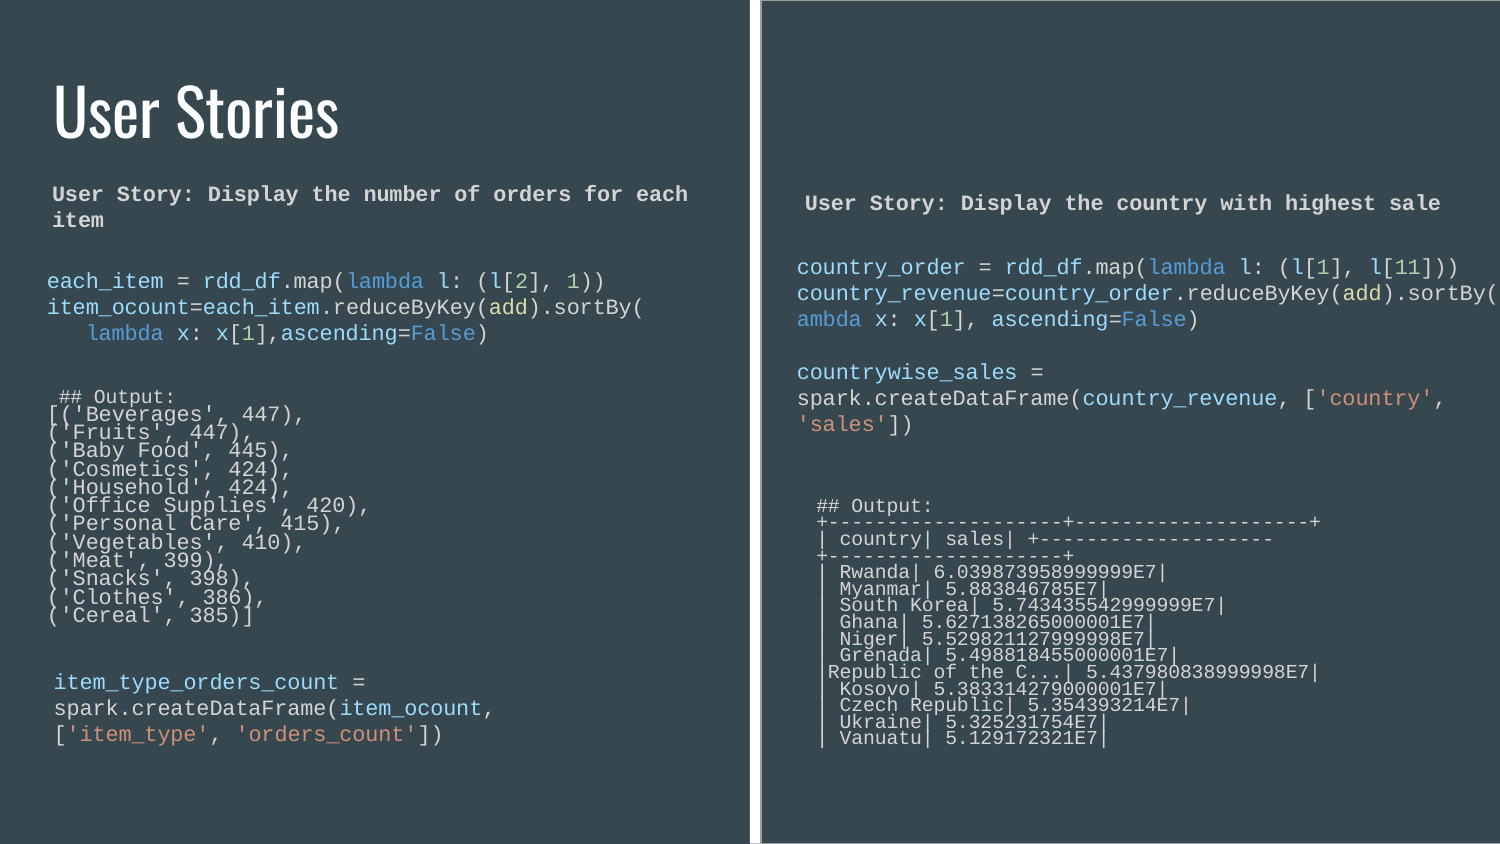

# User Stories
User Story: Display the number of orders for each item
User Story: Display the country with highest sale
each_item = rdd_df.map(lambda l: (l[2], 1))
item_ocount=each_item.reduceByKey(add).sortBy(    lambda x: x[1],ascending=False)

 ## Output:
[('Beverages', 447),
('Fruits', 447),
('Baby Food', 445),
('Cosmetics', 424),
('Household', 424),
('Office Supplies', 420),
('Personal Care', 415),
('Vegetables', 410),
('Meat', 399),
('Snacks', 398),
('Clothes', 386),
('Cereal', 385)]

country_order = rdd_df.map(lambda l: (l[1], l[11]))
country_revenue=country_order.reduceByKey(add).sortBy(lambda x: x[1], ascending=False)

countrywise_sales = spark.createDataFrame(country_revenue, ['country', 'sales'])

## Output:
+--------------------+--------------------+
| country| sales| +--------------------+--------------------+
| Rwanda| 6.039873958999999E7|
| Myanmar| 5.883846785E7|
| South Korea| 5.743435542999999E7|
| Ghana| 5.627138265000001E7|
| Niger| 5.529821127999998E7|
| Grenada| 5.498818455000001E7|
|Republic of the C...| 5.437980838999998E7|
| Kosovo| 5.383314279000001E7|
| Czech Republic| 5.354393214E7|
| Ukraine| 5.325231754E7|
| Vanuatu| 5.129172321E7|
item_type_orders_count = spark.createDataFrame(item_ocount, ['item_type', 'orders_count'])